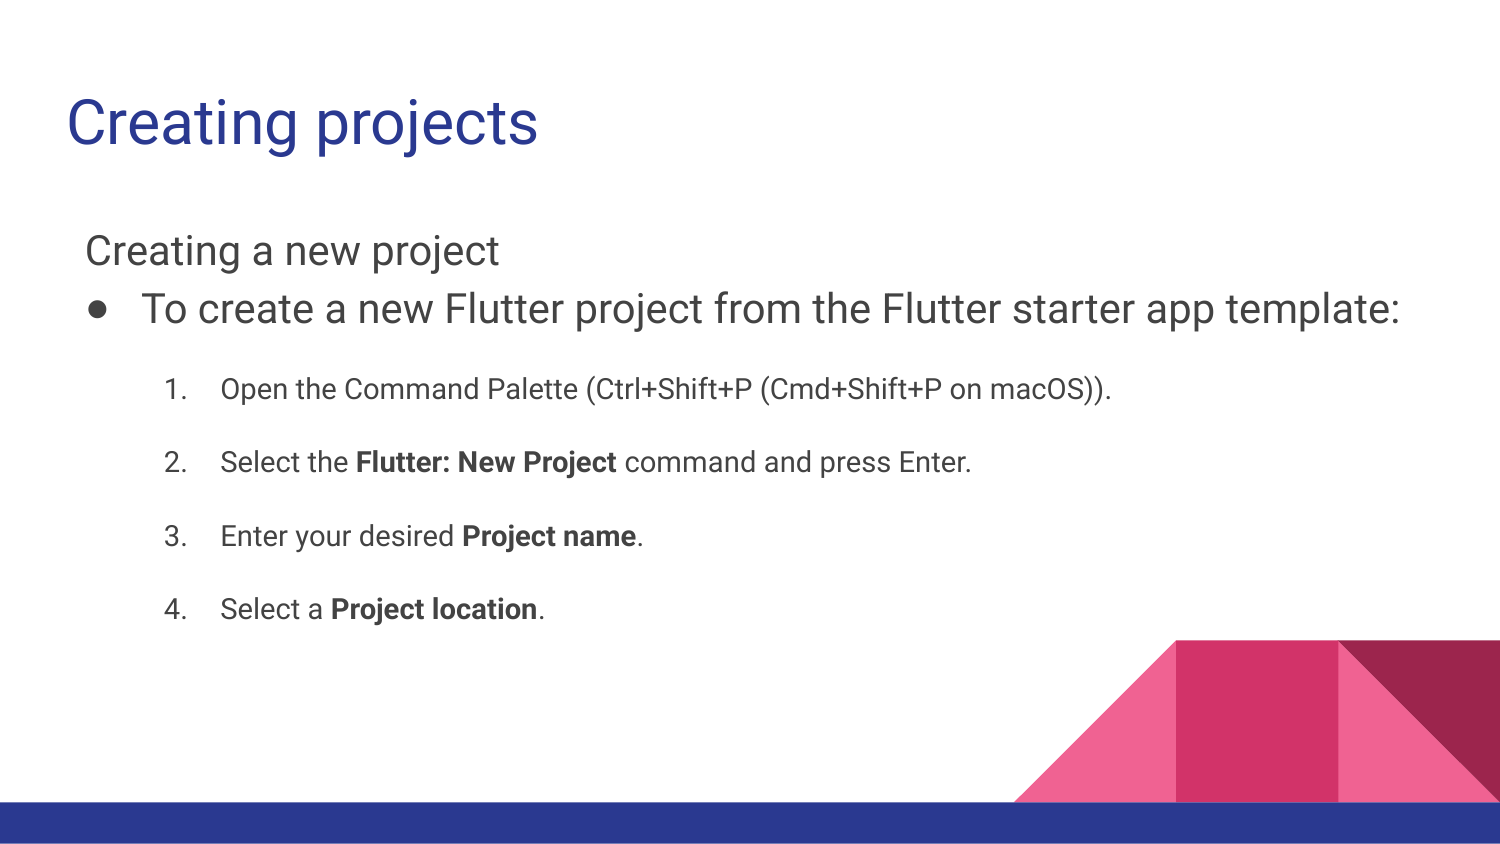

# Creating projects
Creating a new project
To create a new Flutter project from the Flutter starter app template:
Open the Command Palette (Ctrl+Shift+P (Cmd+Shift+P on macOS)).
Select the Flutter: New Project command and press Enter.
Enter your desired Project name.
Select a Project location.